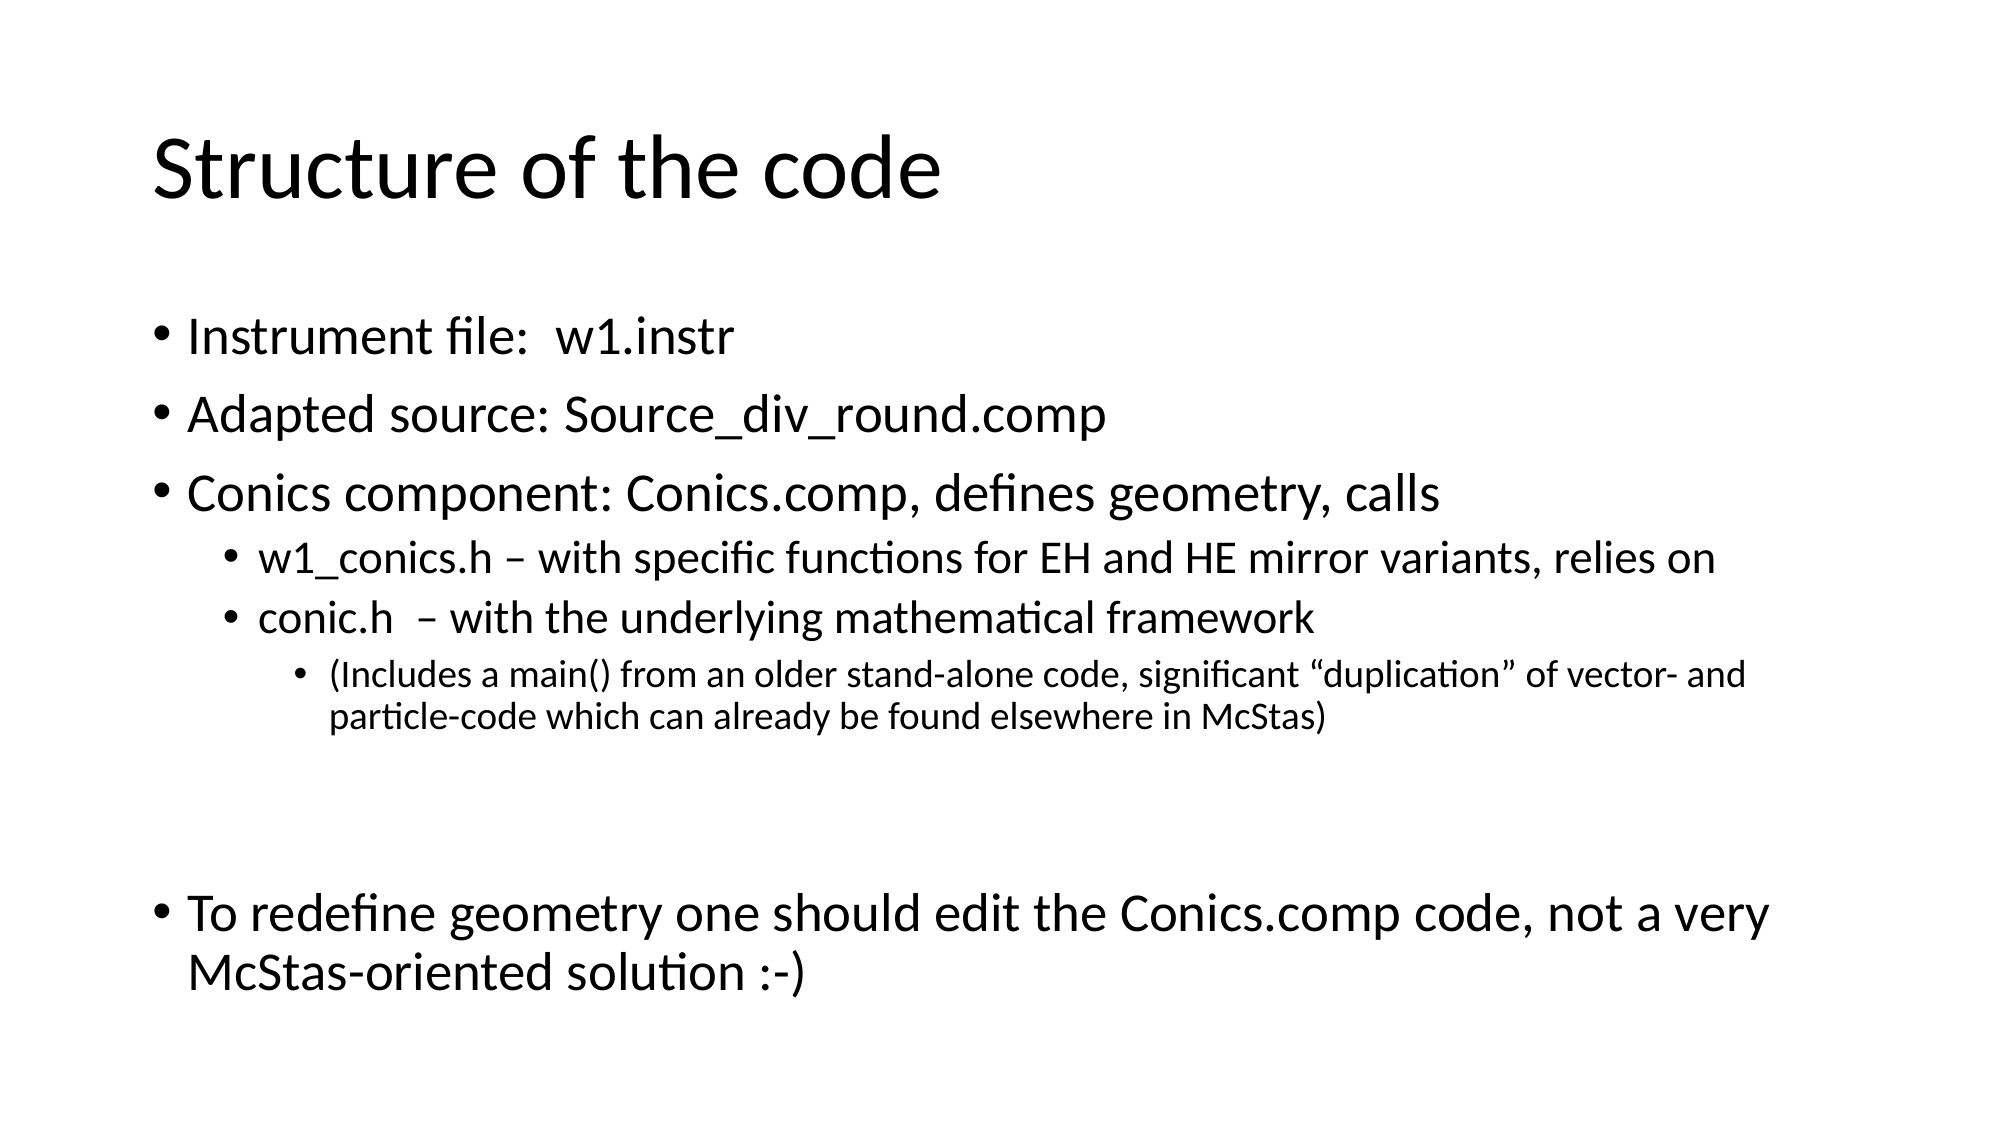

# Structure of the code
Instrument file:  w1.instr
Adapted source: Source_div_round.comp
Conics component: Conics.comp, defines geometry, calls
w1_conics.h – with specific functions for EH and HE mirror variants, relies on
conic.h  – with the underlying mathematical framework
(Includes a main() from an older stand-alone code, significant “duplication” of vector- and particle-code which can already be found elsewhere in McStas)
To redefine geometry one should edit the Conics.comp code, not a very McStas-oriented solution :-)